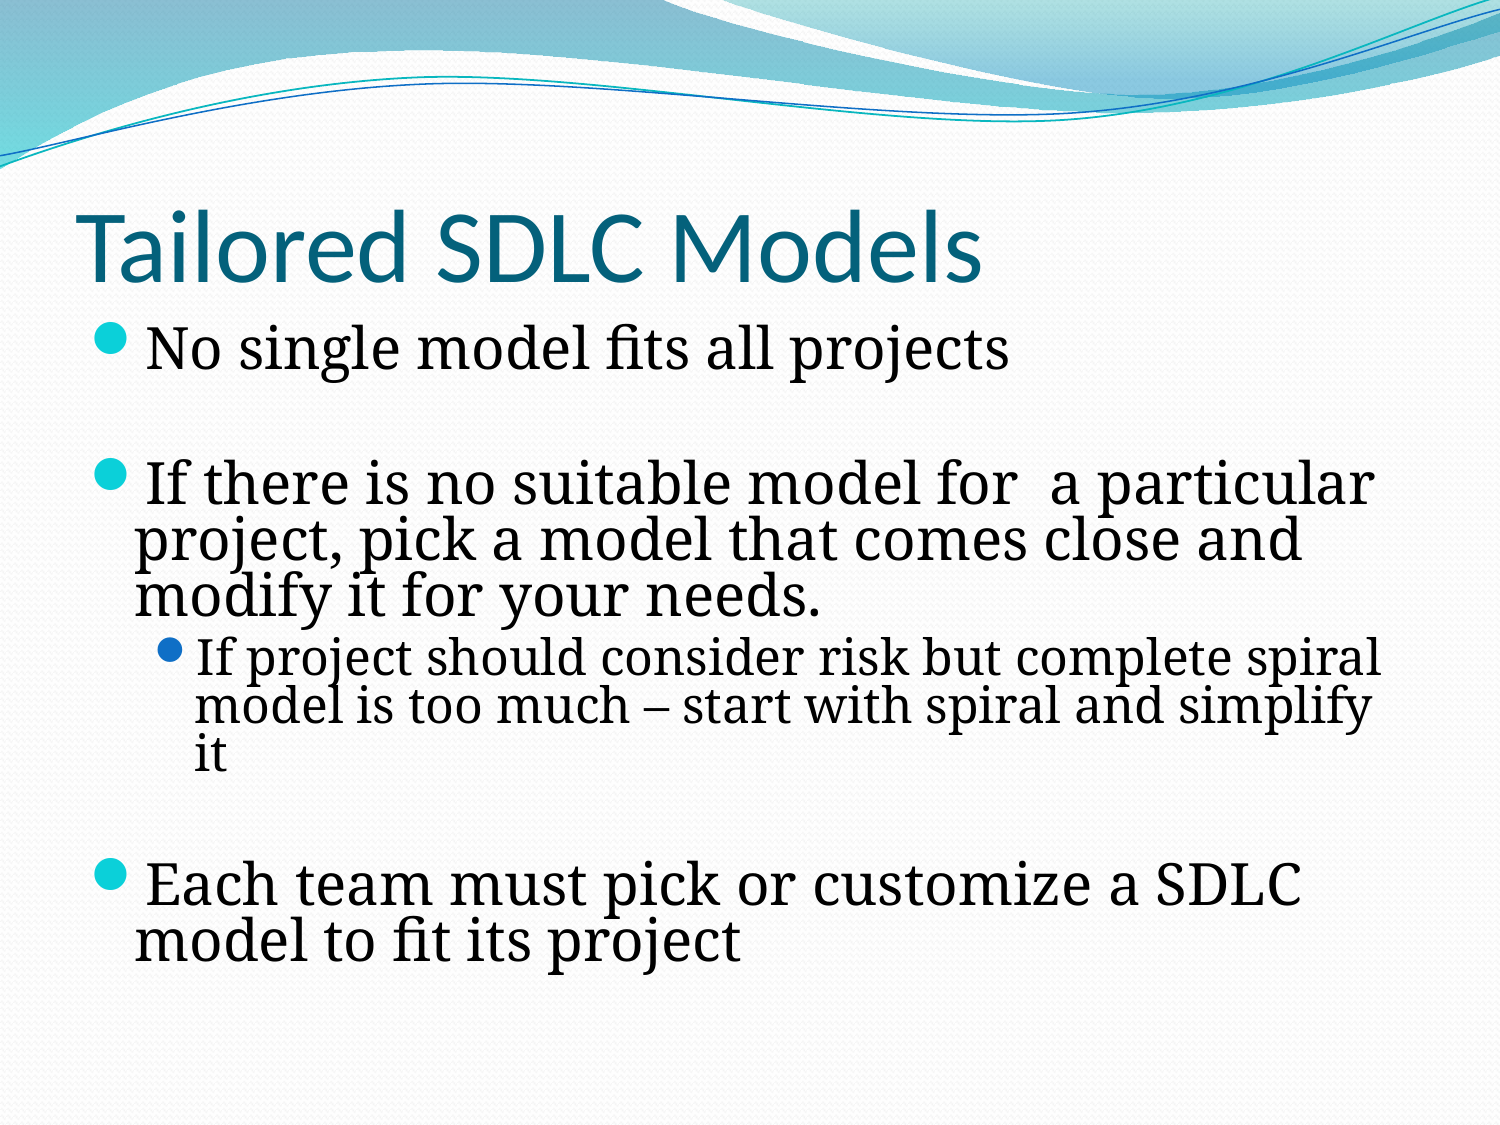

# Tailored SDLC Models
No single model fits all projects

If there is no suitable model for  a particular project, pick a model that comes close and modify it for your needs.
If project should consider risk but complete spiral model is too much – start with spiral and simplify it

Each team must pick or customize a SDLC model to fit its project